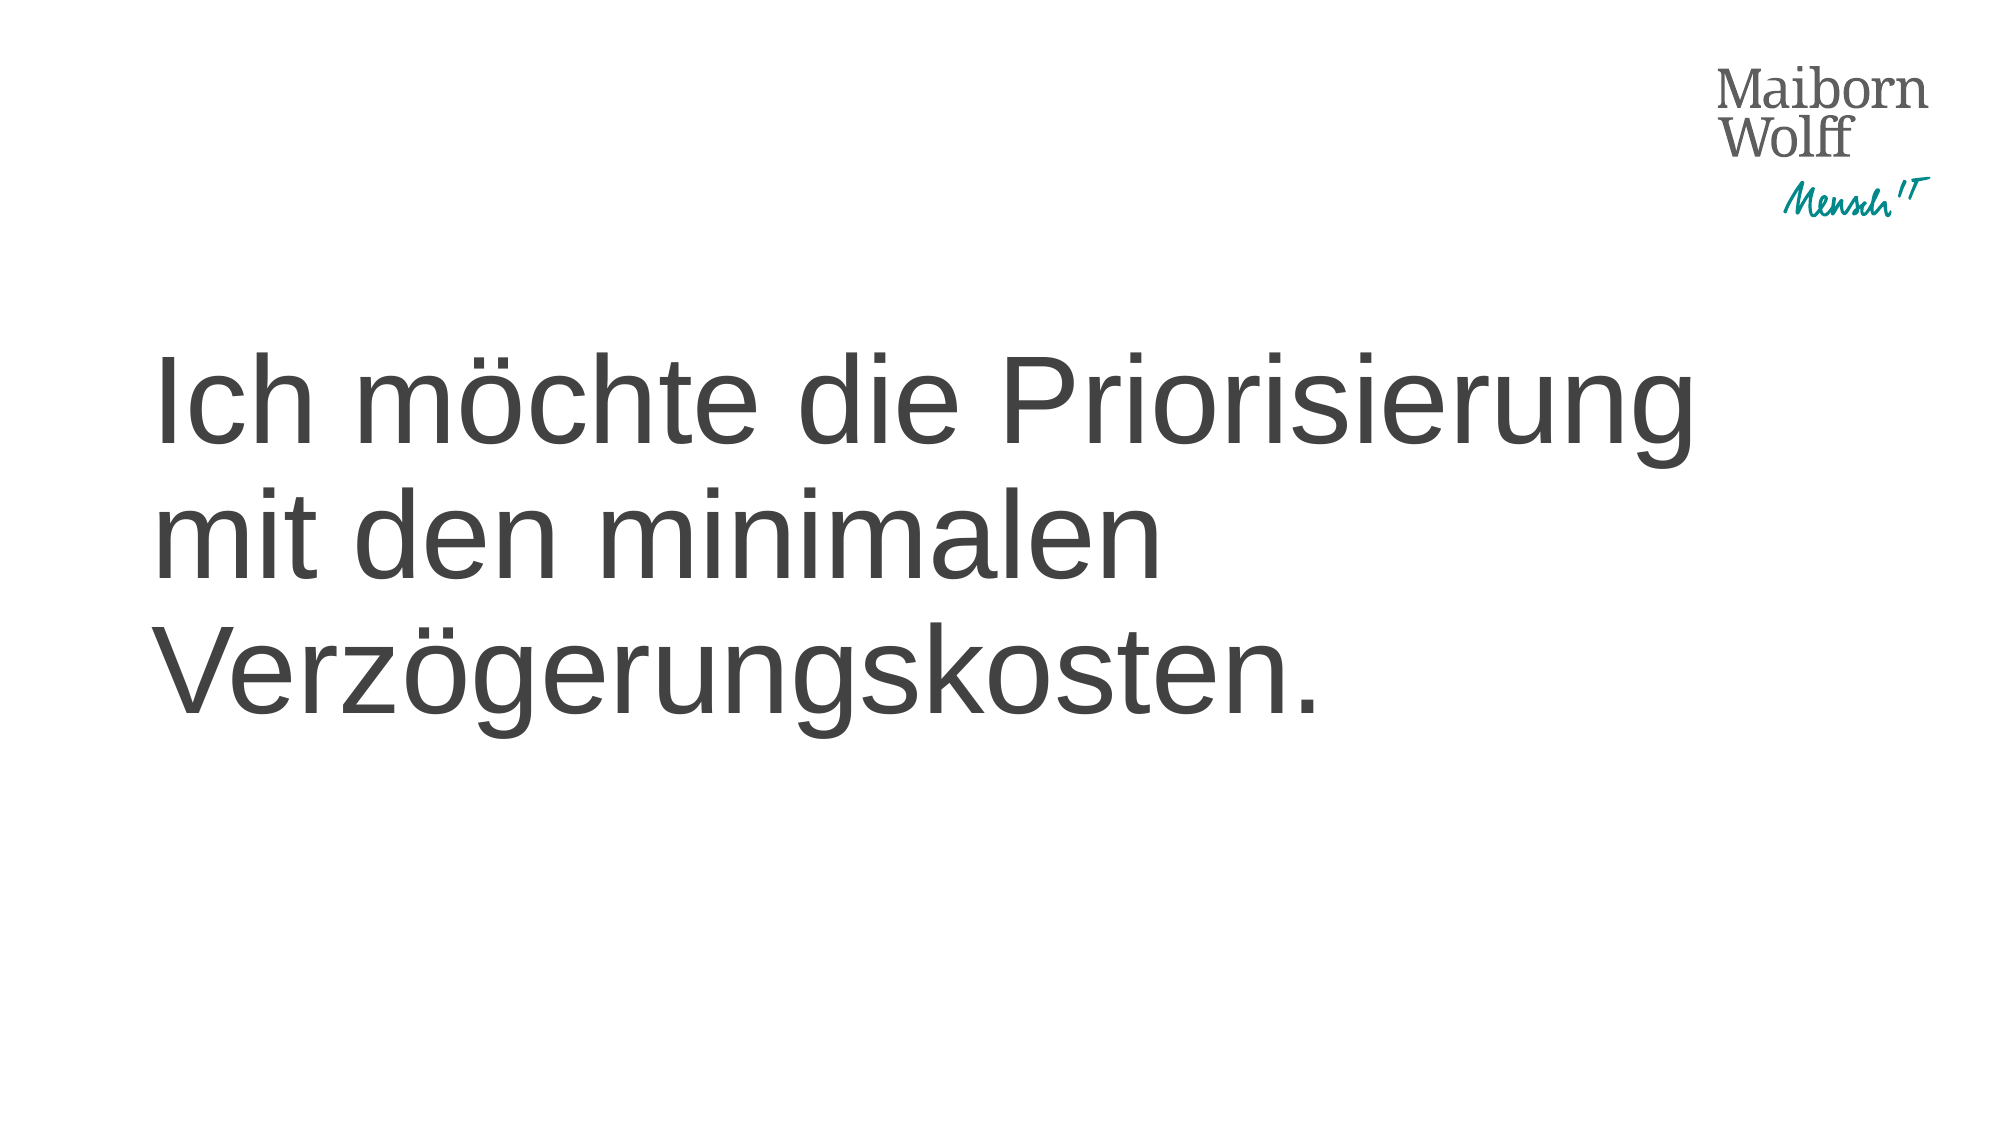

# Ich möchte die Priorisierung mit den minimalen Verzögerungskosten.